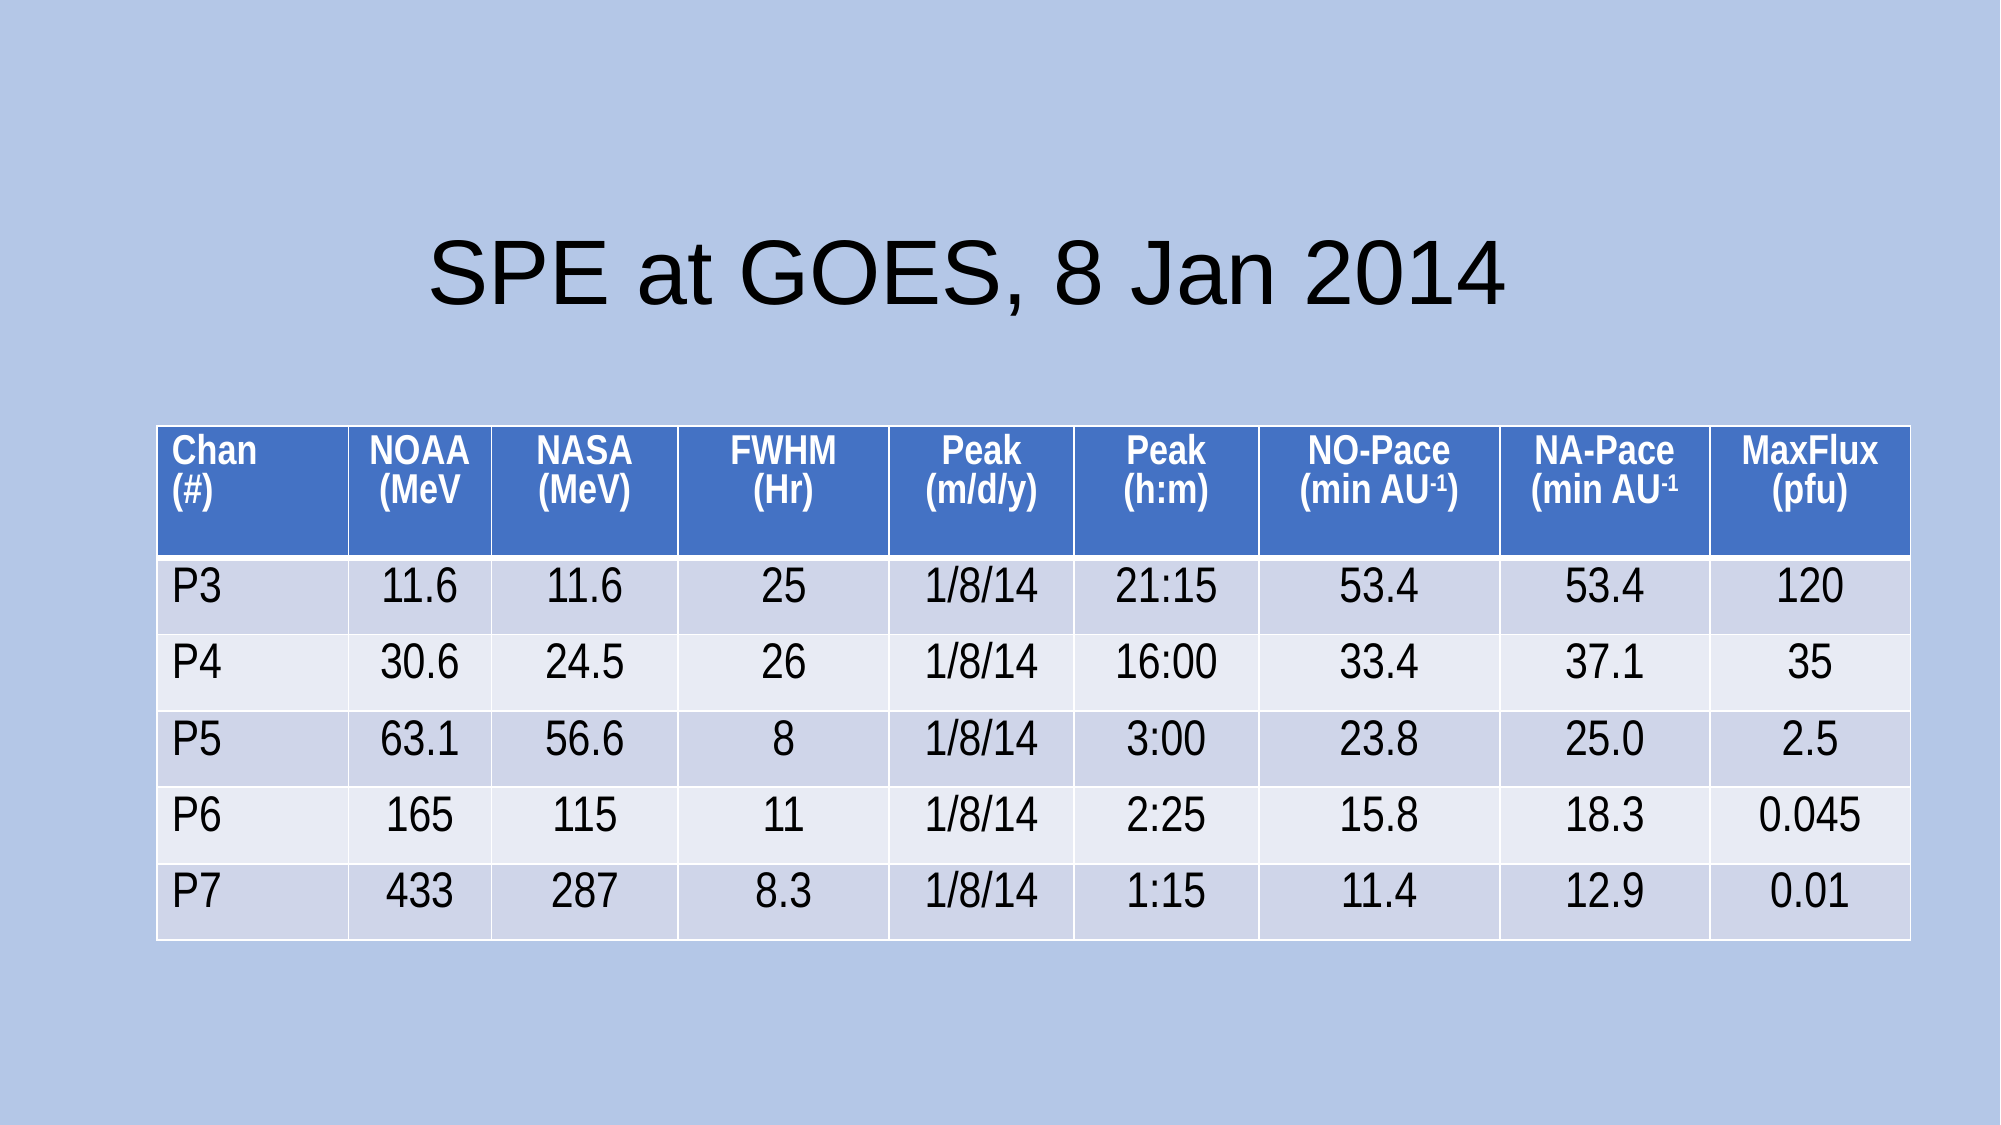

# SPE at GOES, 8 Jan 2014
| Chan (#) | NOAA (MeV | NASA (MeV) | FWHM (Hr) | Peak (m/d/y) | Peak (h:m) | NO-Pace (min AU-1) | NA-Pace (min AU-1 | MaxFlux (pfu) |
| --- | --- | --- | --- | --- | --- | --- | --- | --- |
| P3 | 11.6 | 11.6 | 25 | 1/8/14 | 21:15 | 53.4 | 53.4 | 120 |
| P4 | 30.6 | 24.5 | 26 | 1/8/14 | 16:00 | 33.4 | 37.1 | 35 |
| P5 | 63.1 | 56.6 | 8 | 1/8/14 | 3:00 | 23.8 | 25.0 | 2.5 |
| P6 | 165 | 115 | 11 | 1/8/14 | 2:25 | 15.8 | 18.3 | 0.045 |
| P7 | 433 | 287 | 8.3 | 1/8/14 | 1:15 | 11.4 | 12.9 | 0.01 |